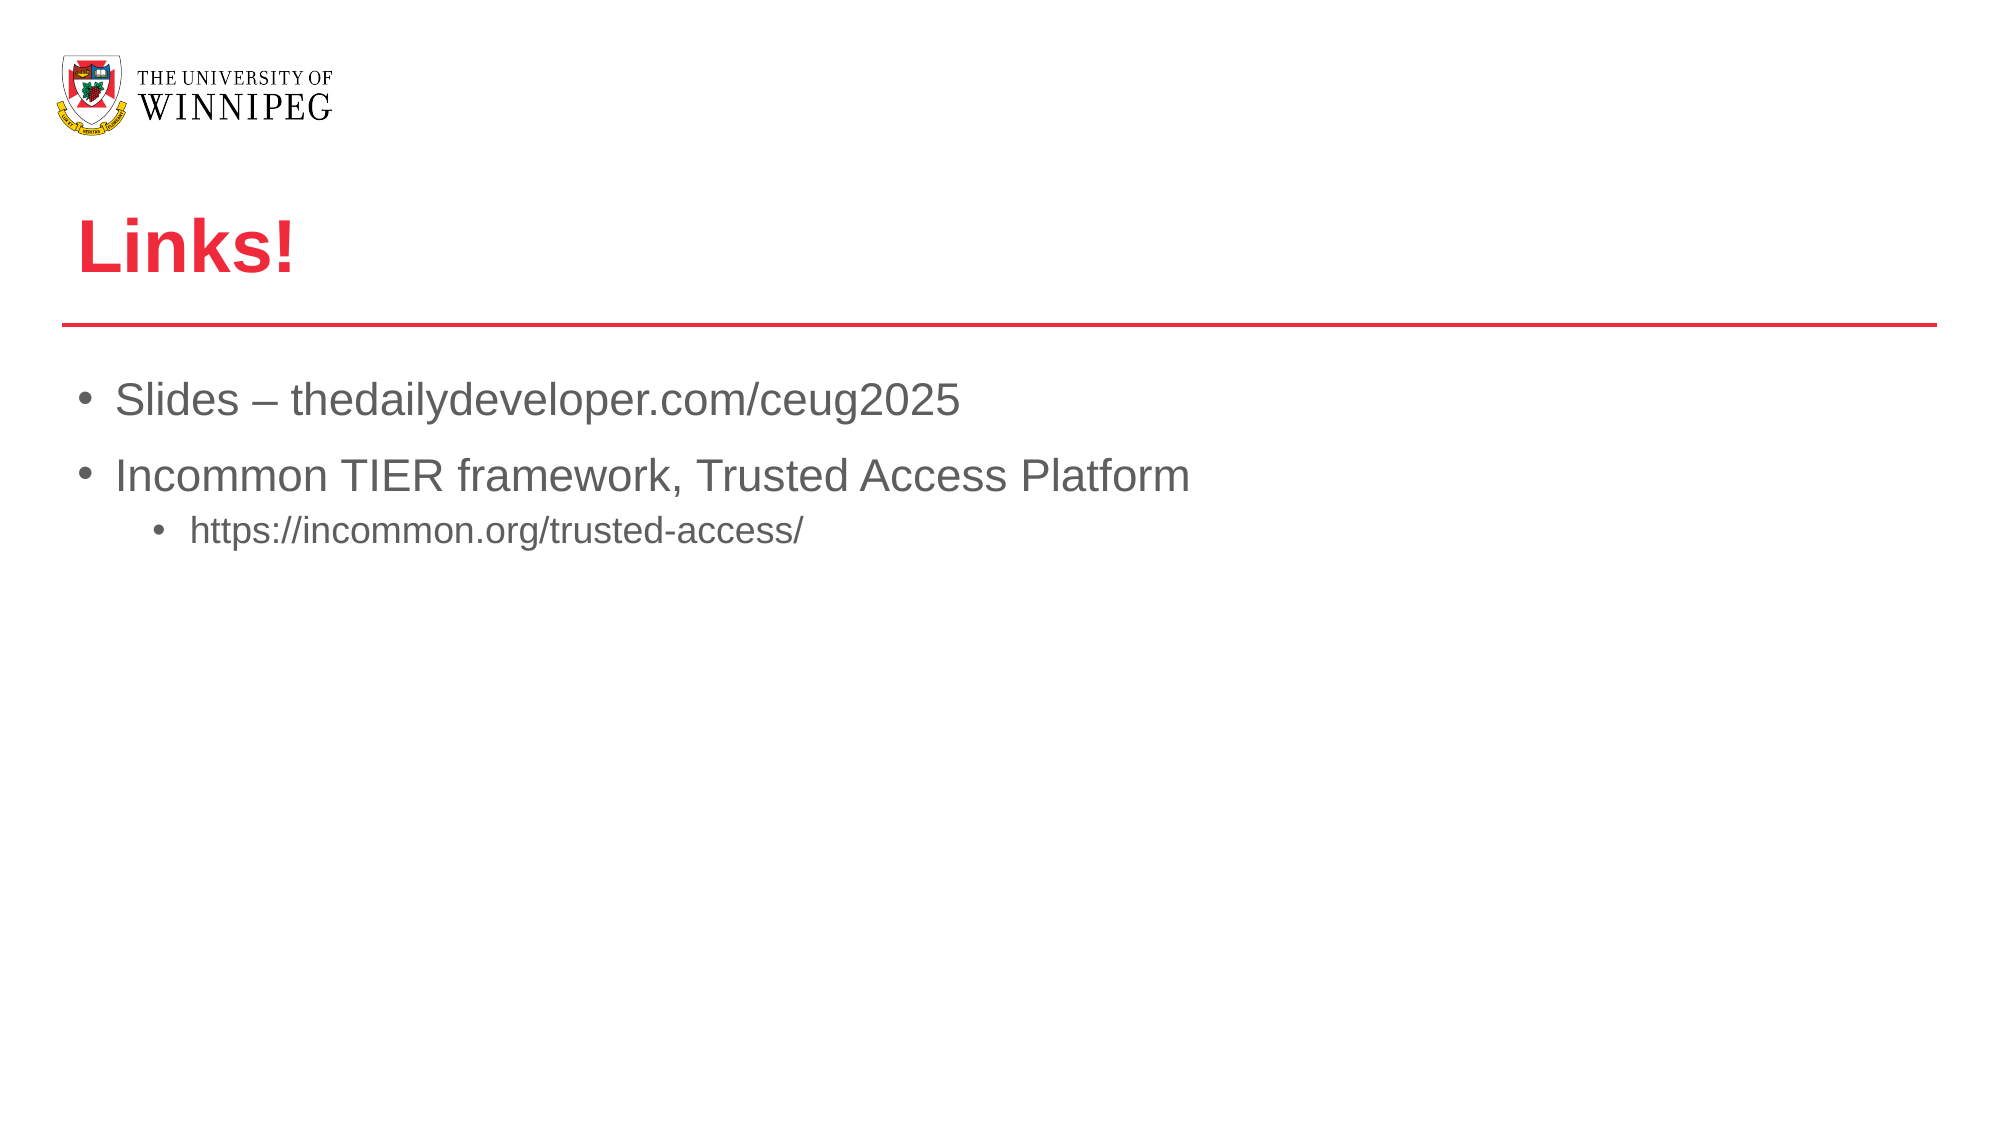

Links!
Slides – thedailydeveloper.com/ceug2025
Incommon TIER framework, Trusted Access Platform
https://incommon.org/trusted-access/